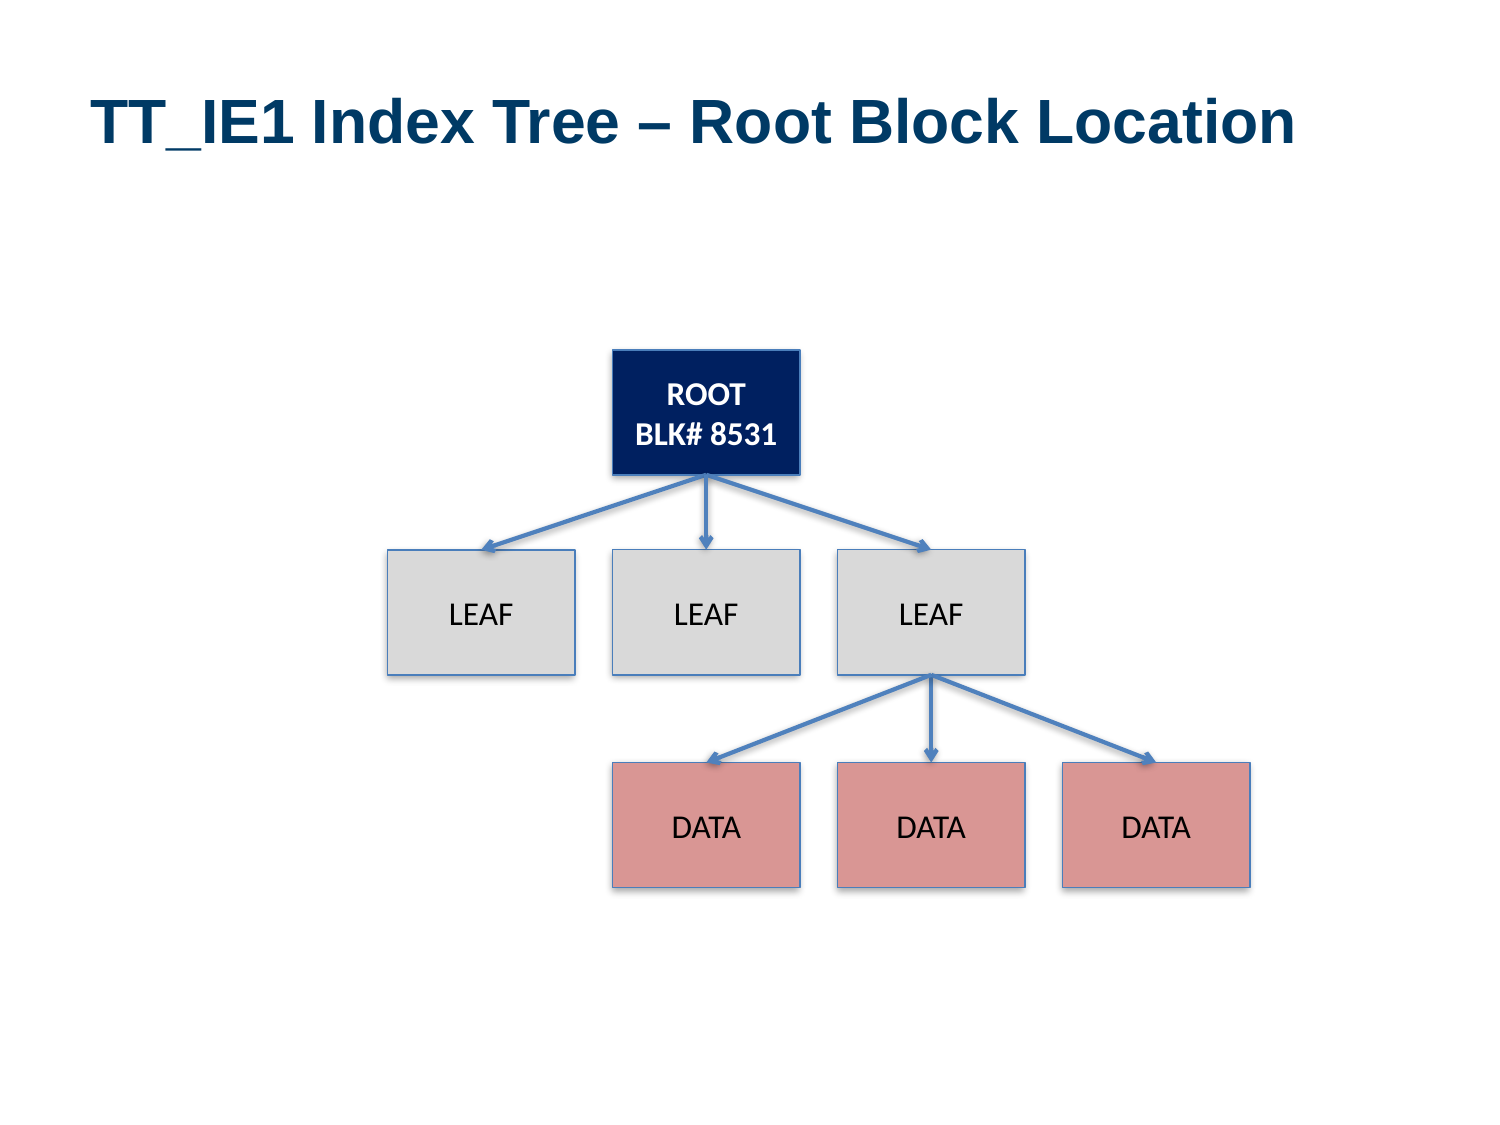

# TT_IE1 Index Tree – Root Block Location

ROOT
BLK# 8531
LEAF
LEAF
LEAF
DATA
DATA
DATA
32